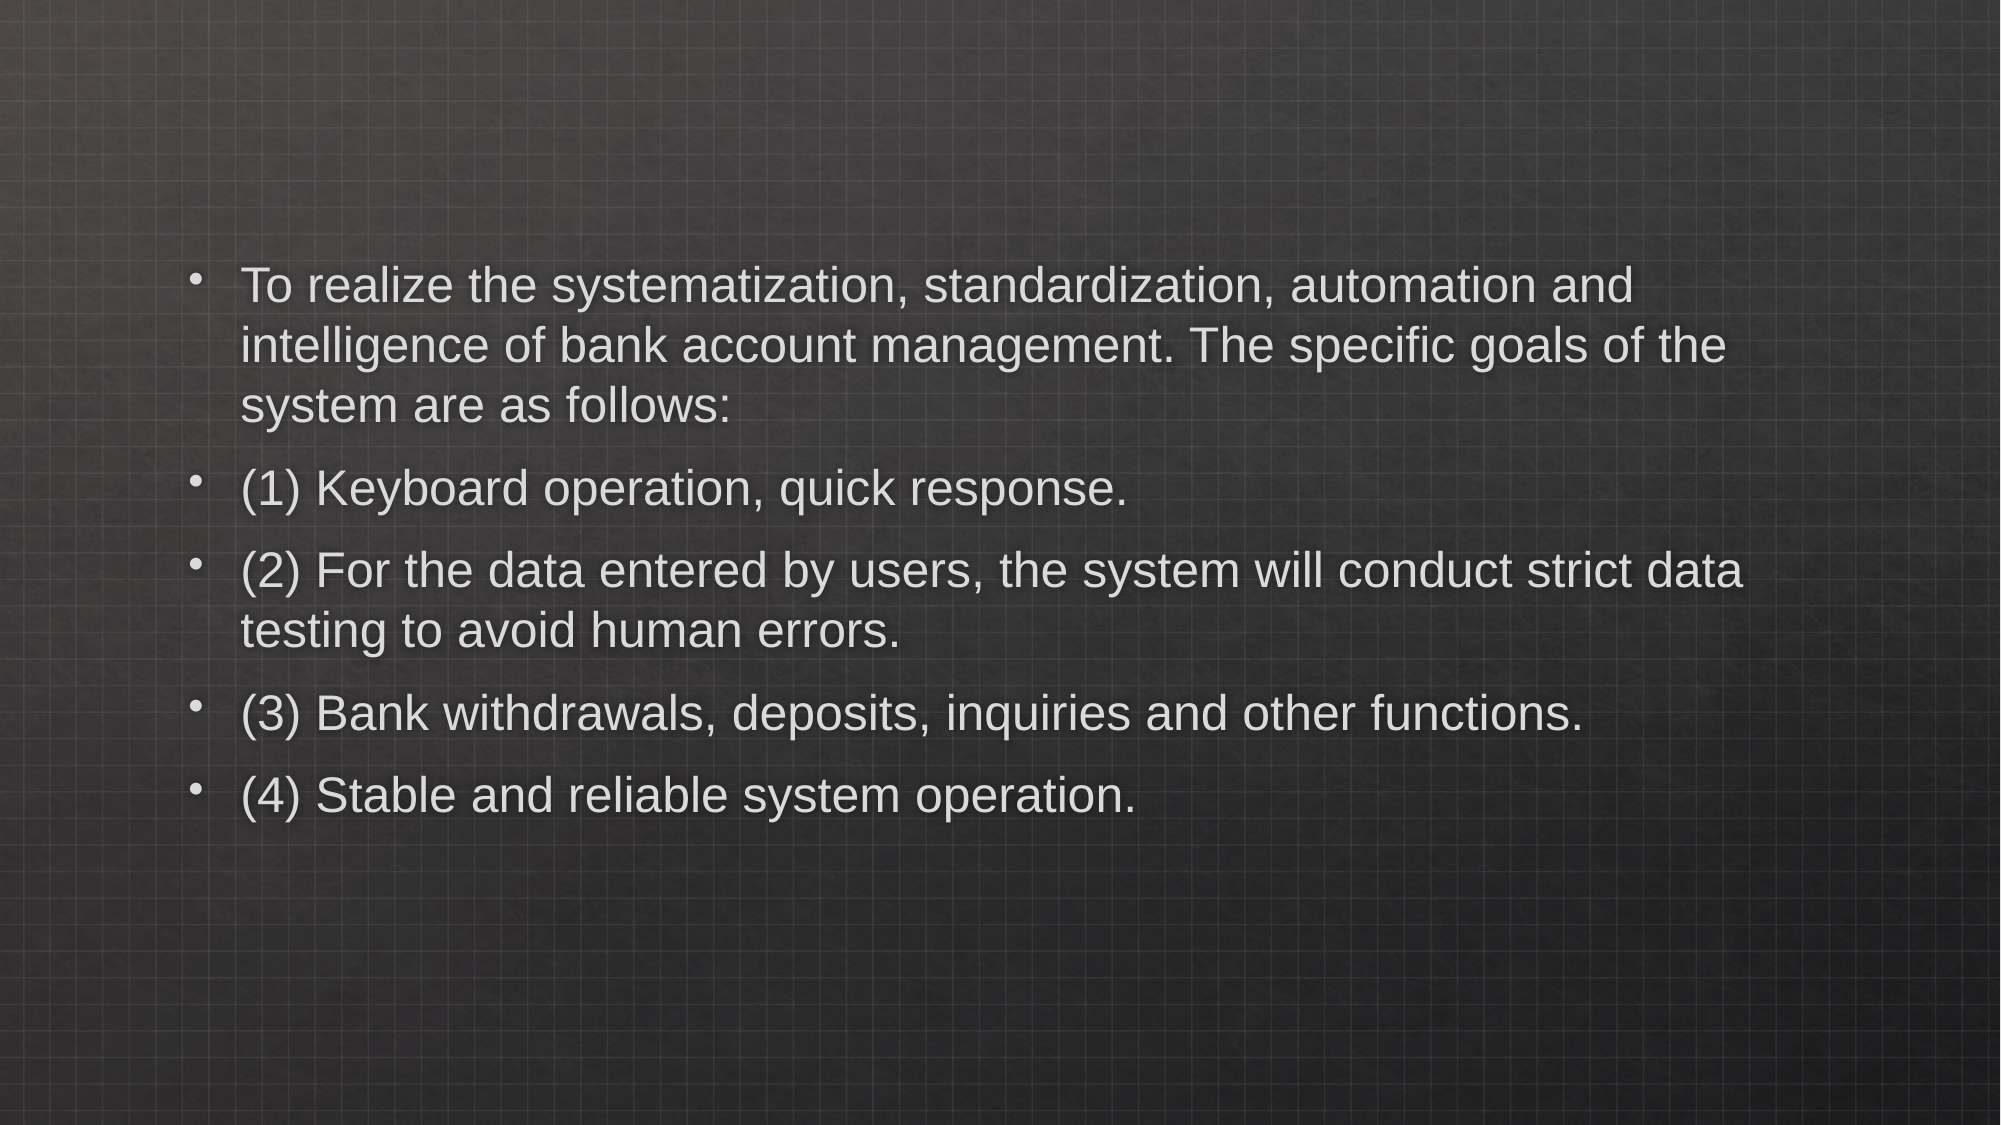

To realize the systematization, standardization, automation and intelligence of bank account management. The specific goals of the system are as follows:
(1) Keyboard operation, quick response.
(2) For the data entered by users, the system will conduct strict data testing to avoid human errors.
(3) Bank withdrawals, deposits, inquiries and other functions.
(4) Stable and reliable system operation.